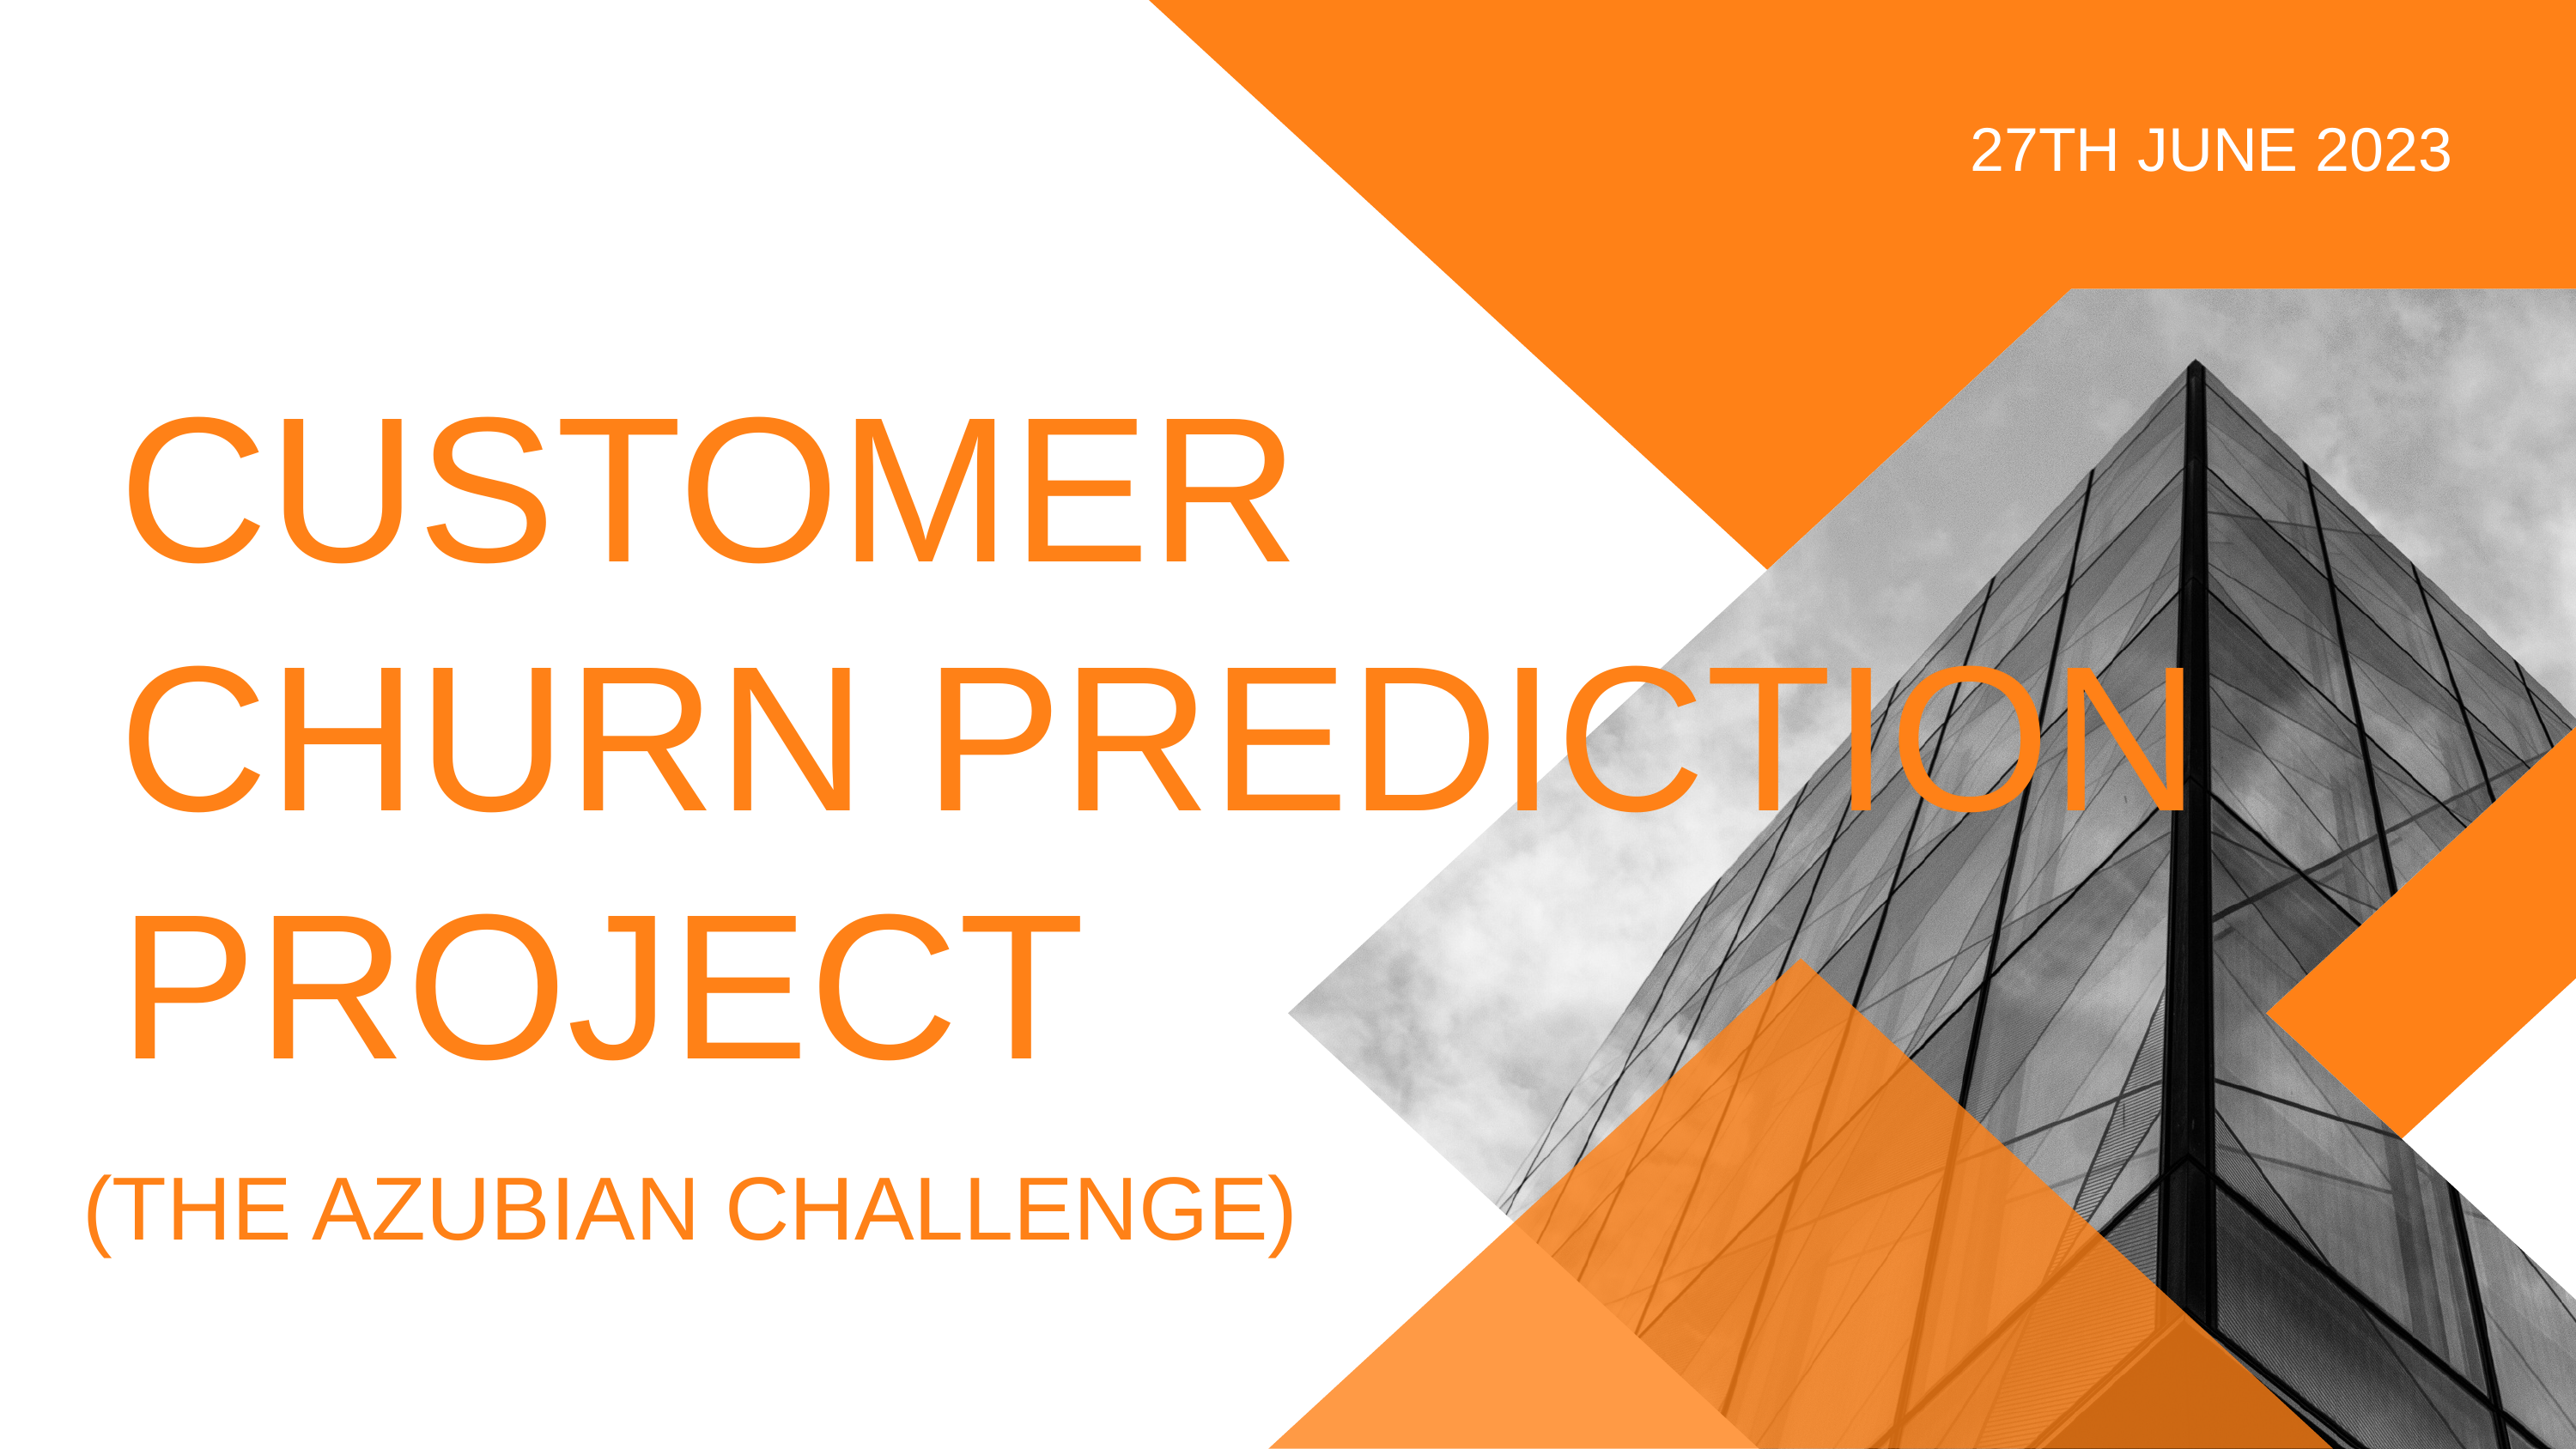

27TH JUNE 2023

CUSTOMER
CHURN PREDICTION PROJECT

 (THE AZUBIAN CHALLENGE)